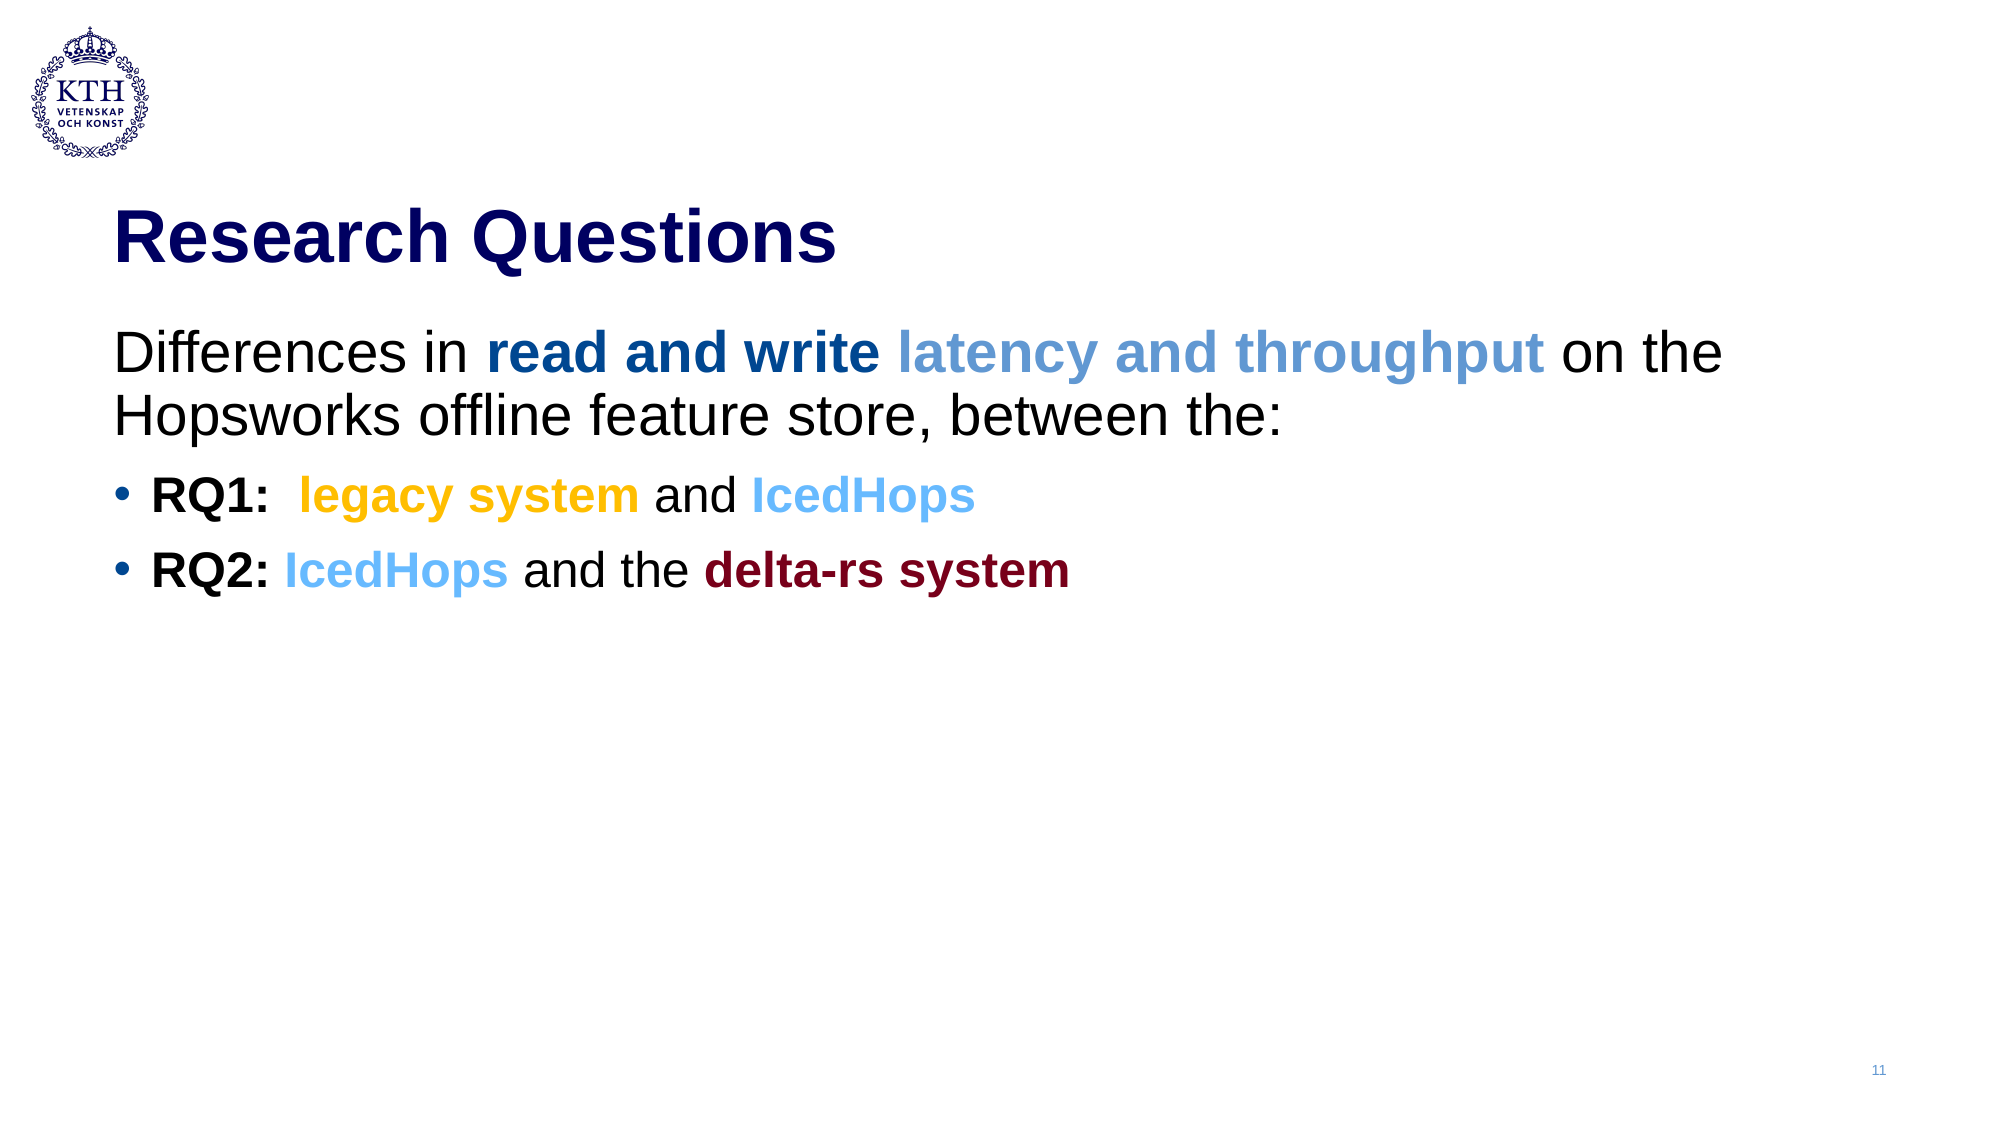

# Research Questions
Differences in read and write latency and throughput on the Hopsworks offline feature store, between the:
RQ1:  legacy system and IcedHops
RQ2: IcedHops and the delta-rs system
11